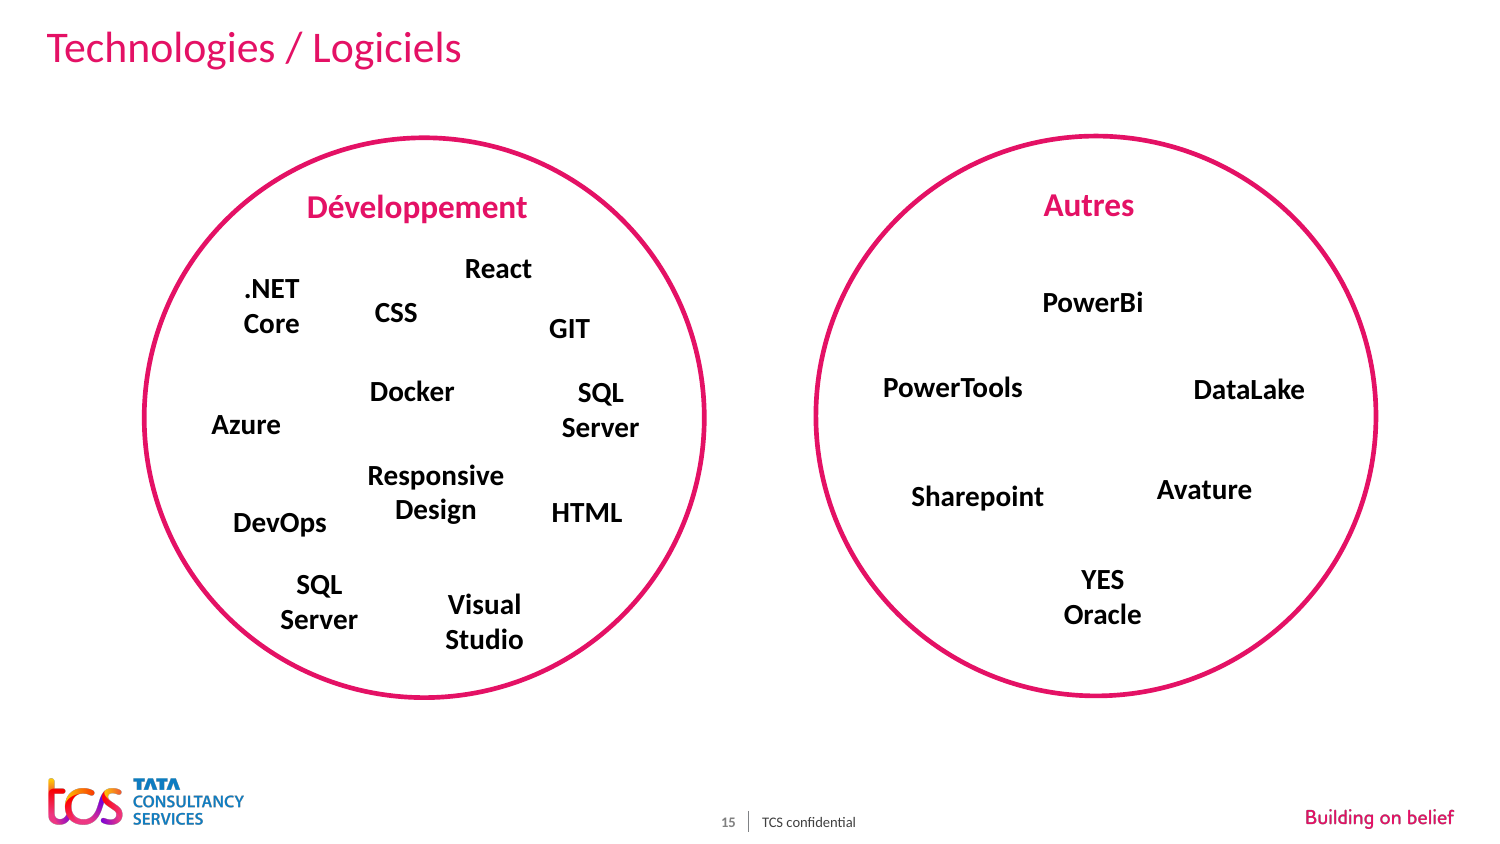

# Technologies / Logiciels

Autres
Développement
React
.NET Core
PowerBi
CSS
GIT
PowerTools
DataLake
Docker
SQL Server
Azure
Responsive Design
Avature
Sharepoint
HTML
DevOps
YES
Oracle
SQL Server
Visual Studio
TCS confidential